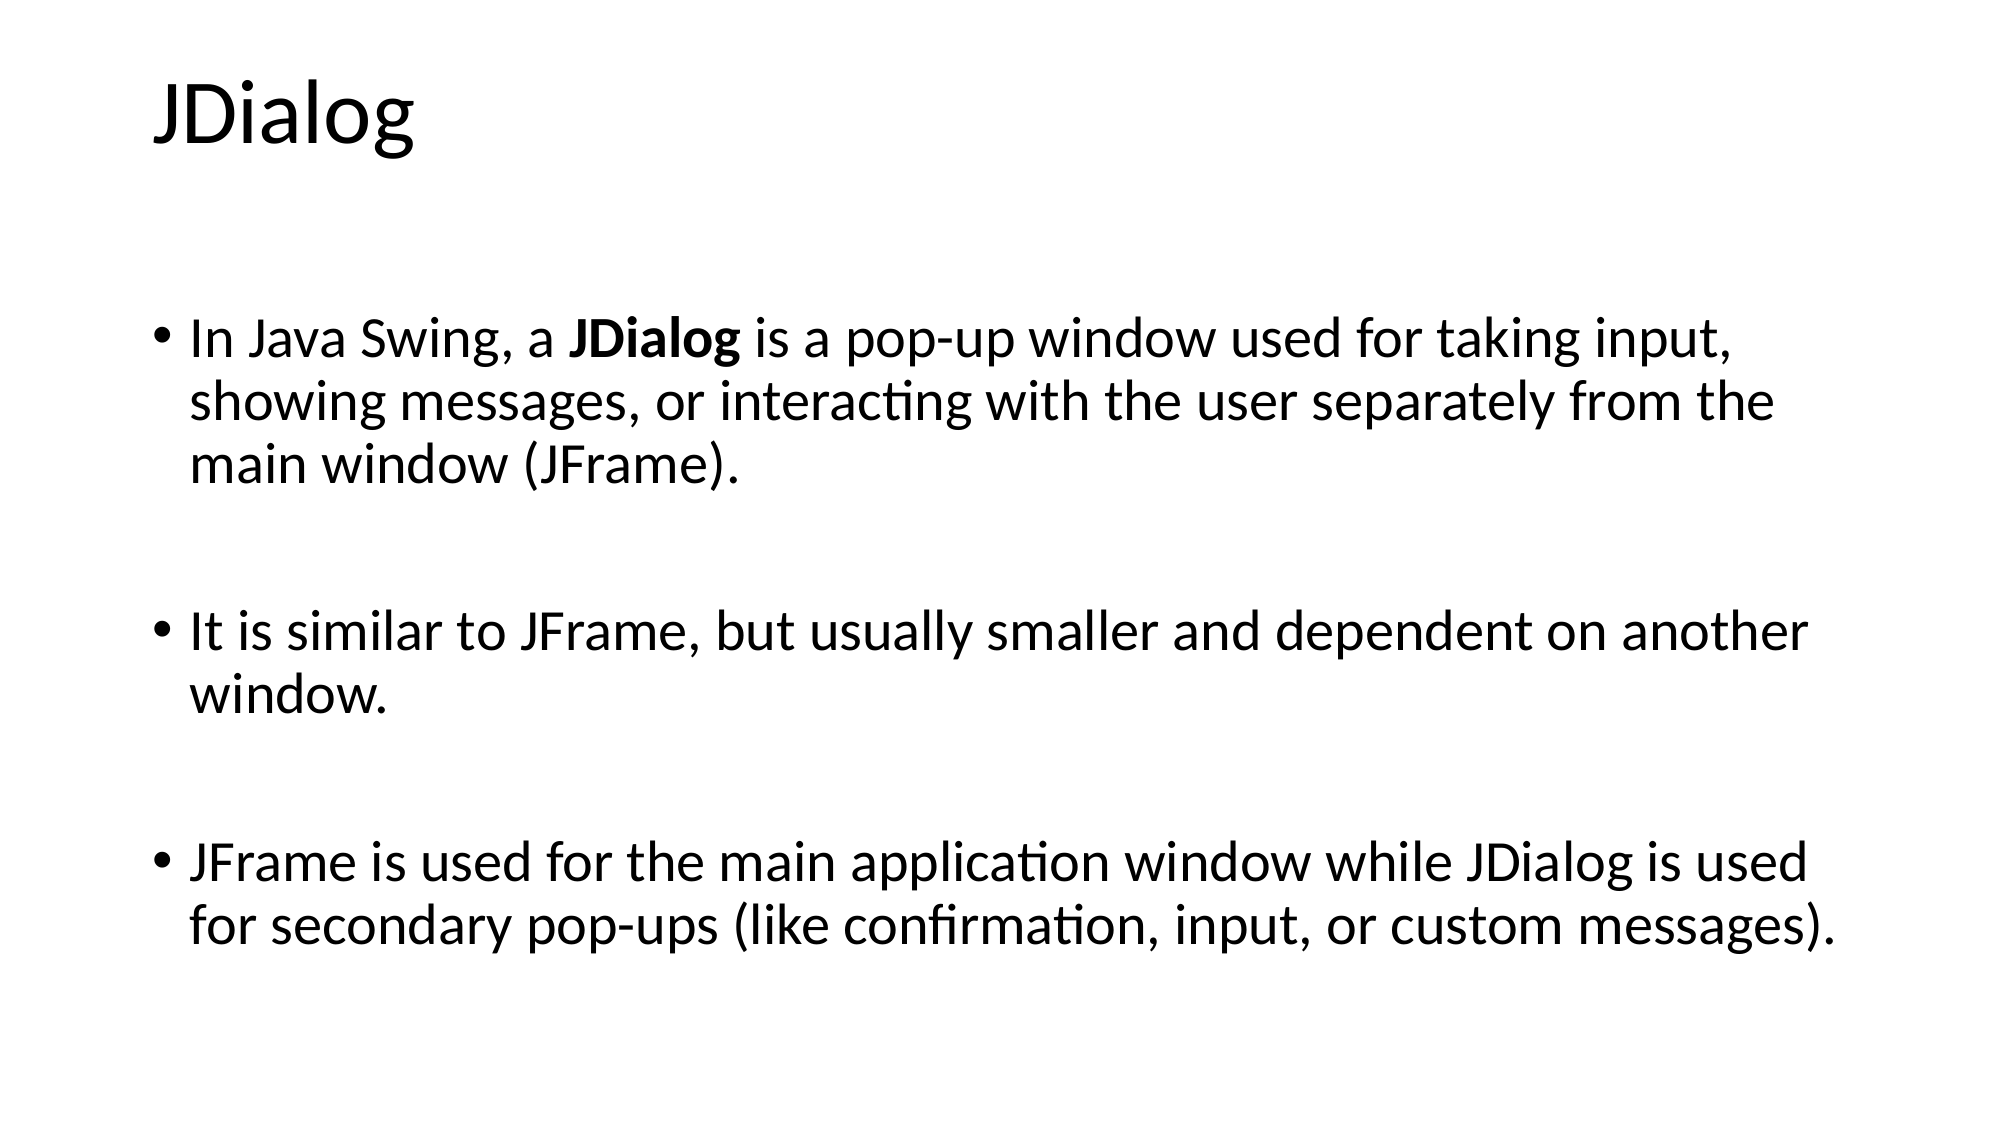

# JDialog
In Java Swing, a JDialog is a pop-up window used for taking input, showing messages, or interacting with the user separately from the main window (JFrame).

It is similar to JFrame, but usually smaller and dependent on another window.

JFrame is used for the main application window while JDialog is used for secondary pop-ups (like confirmation, input, or custom messages).